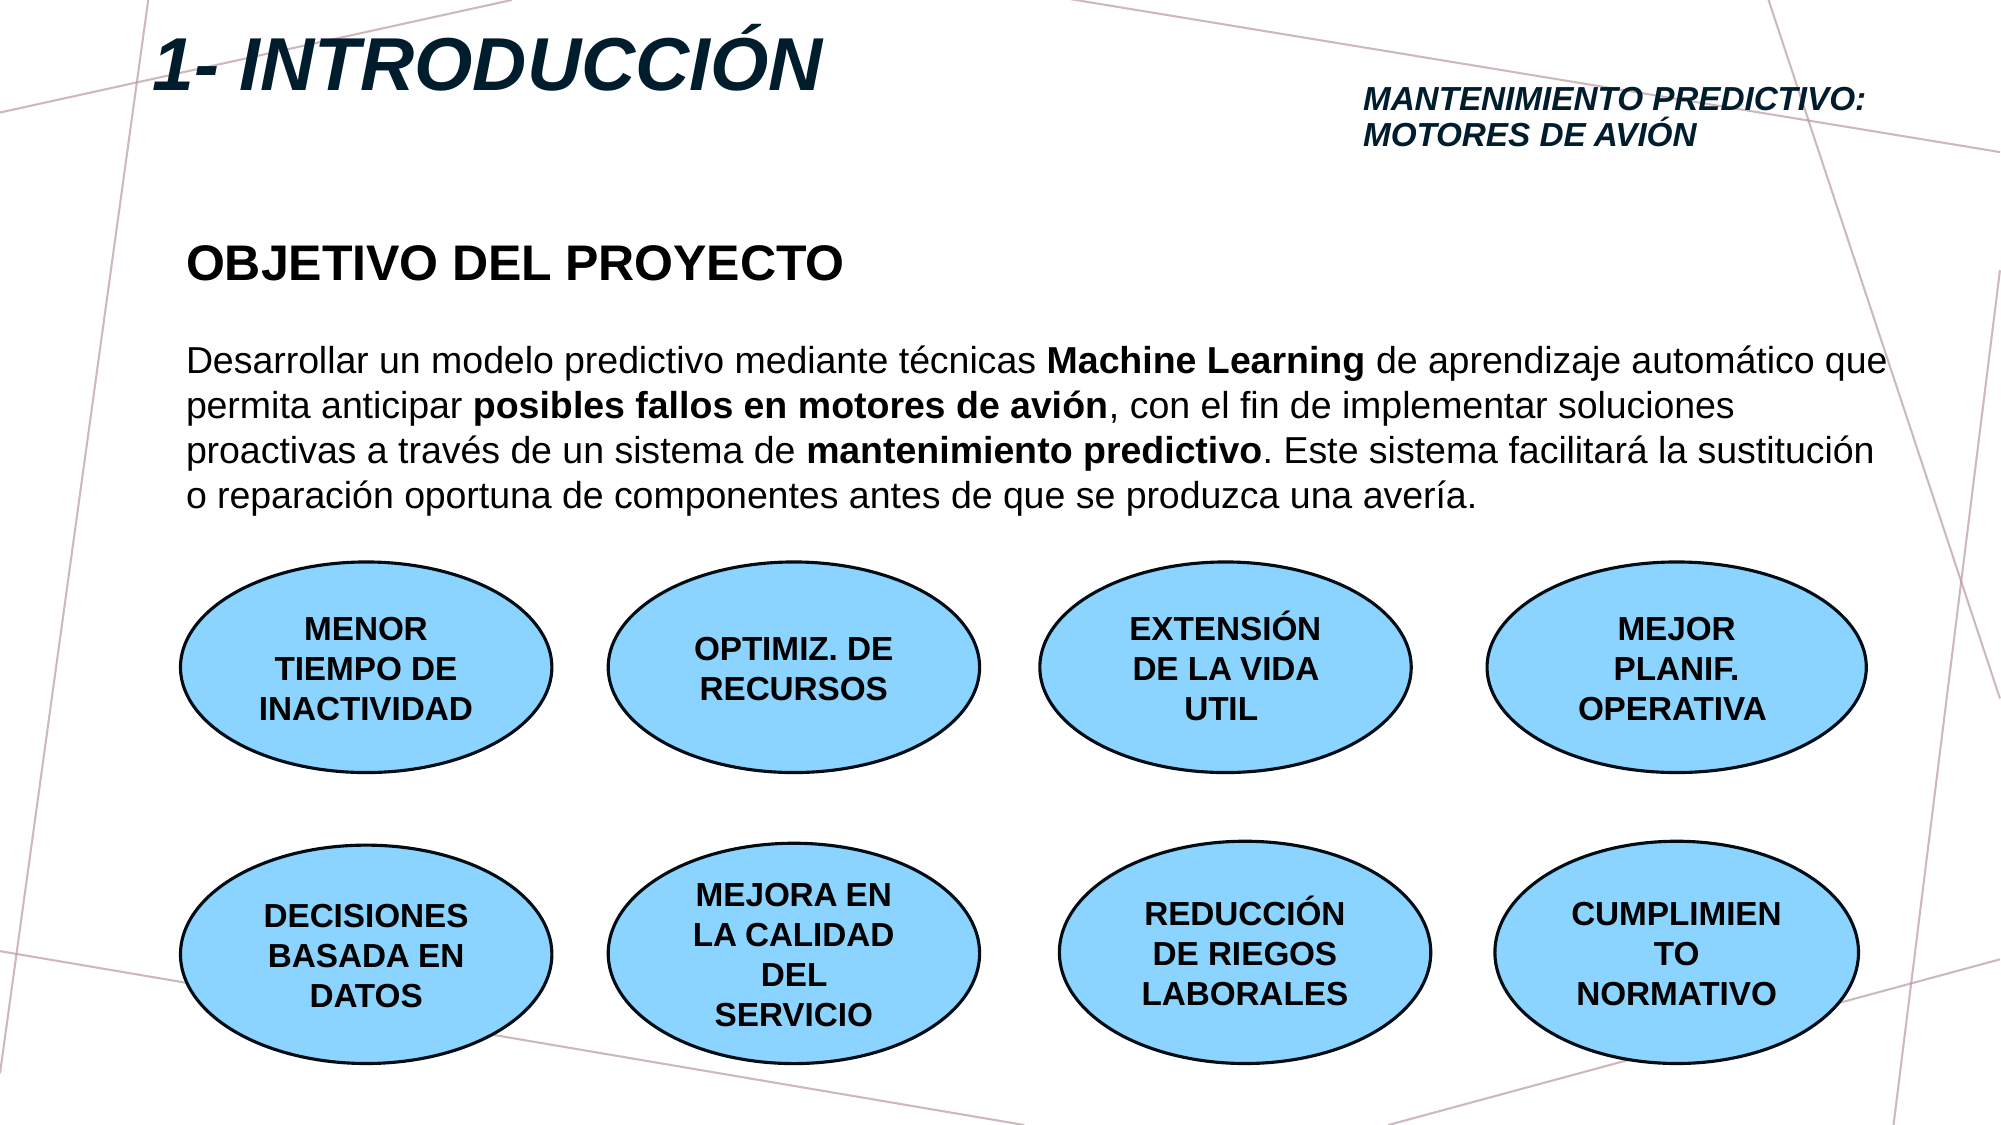

Mantenimiento Predictivo: motores de avión
1- introducción
OBJETIVO DEL PROYECTO

Desarrollar un modelo predictivo mediante técnicas Machine Learning de aprendizaje automático que permita anticipar posibles fallos en motores de avión, con el fin de implementar soluciones proactivas a través de un sistema de mantenimiento predictivo. Este sistema facilitará la sustitución o reparación oportuna de componentes antes de que se produzca una avería.
MENOR TIEMPO DE INACTIVIDAD
OPTIMIZ. DE RECURSOS
EXTENSIÓN DE LA VIDA UTIL
MEJOR PLANIF. OPERATIVA
REDUCCIÓN DE RIEGOS LABORALES
CUMPLIMIENTO NORMATIVO
MEJORA EN LA CALIDAD DEL SERVICIO
DECISIONES BASADA EN DATOS